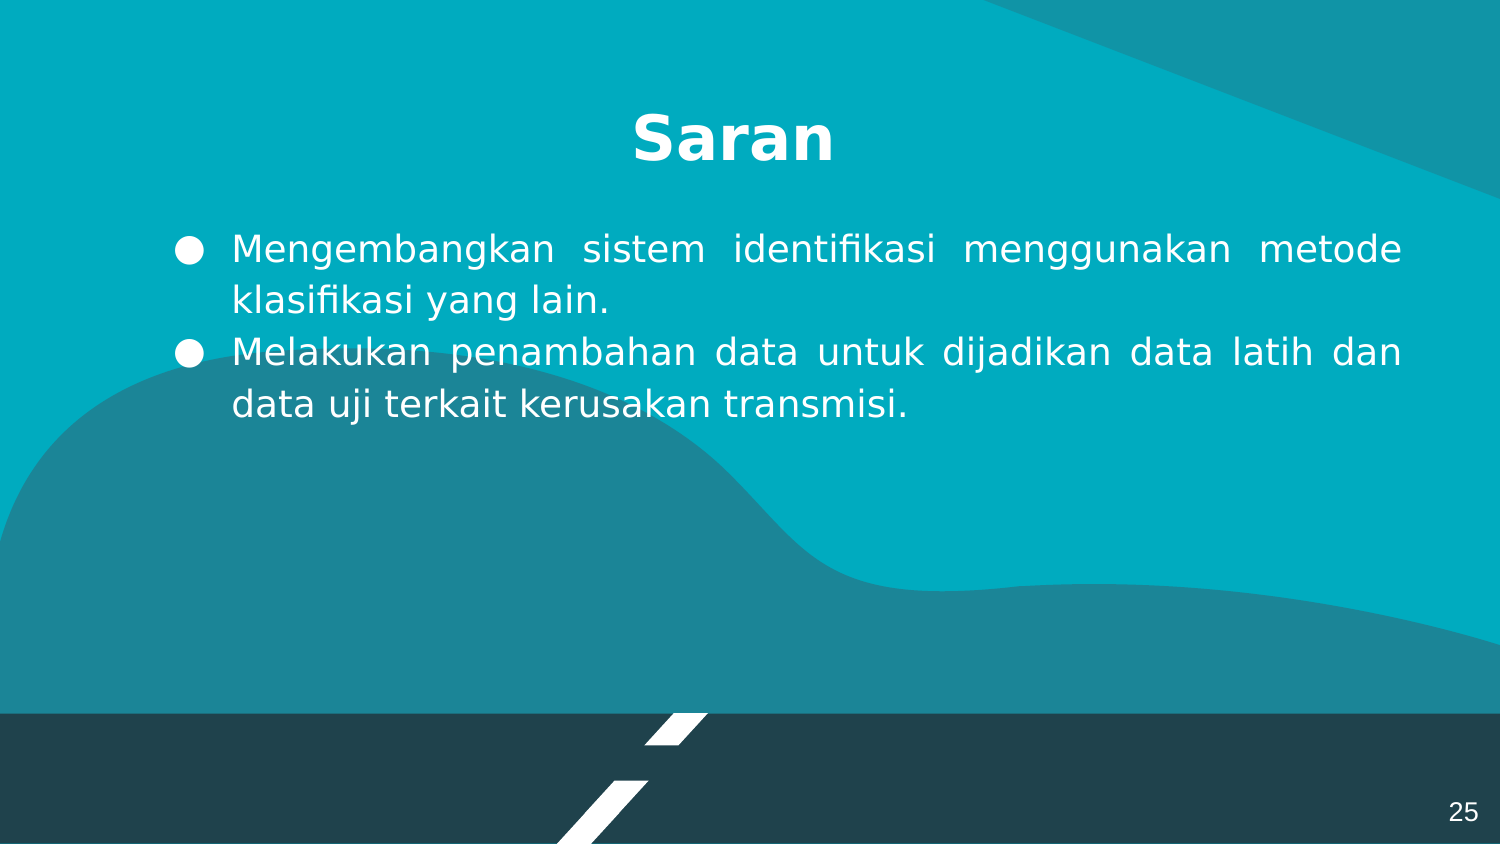

Saran
Mengembangkan sistem identifikasi menggunakan metode klasifikasi yang lain.
Melakukan penambahan data untuk dijadikan data latih dan data uji terkait kerusakan transmisi.

25